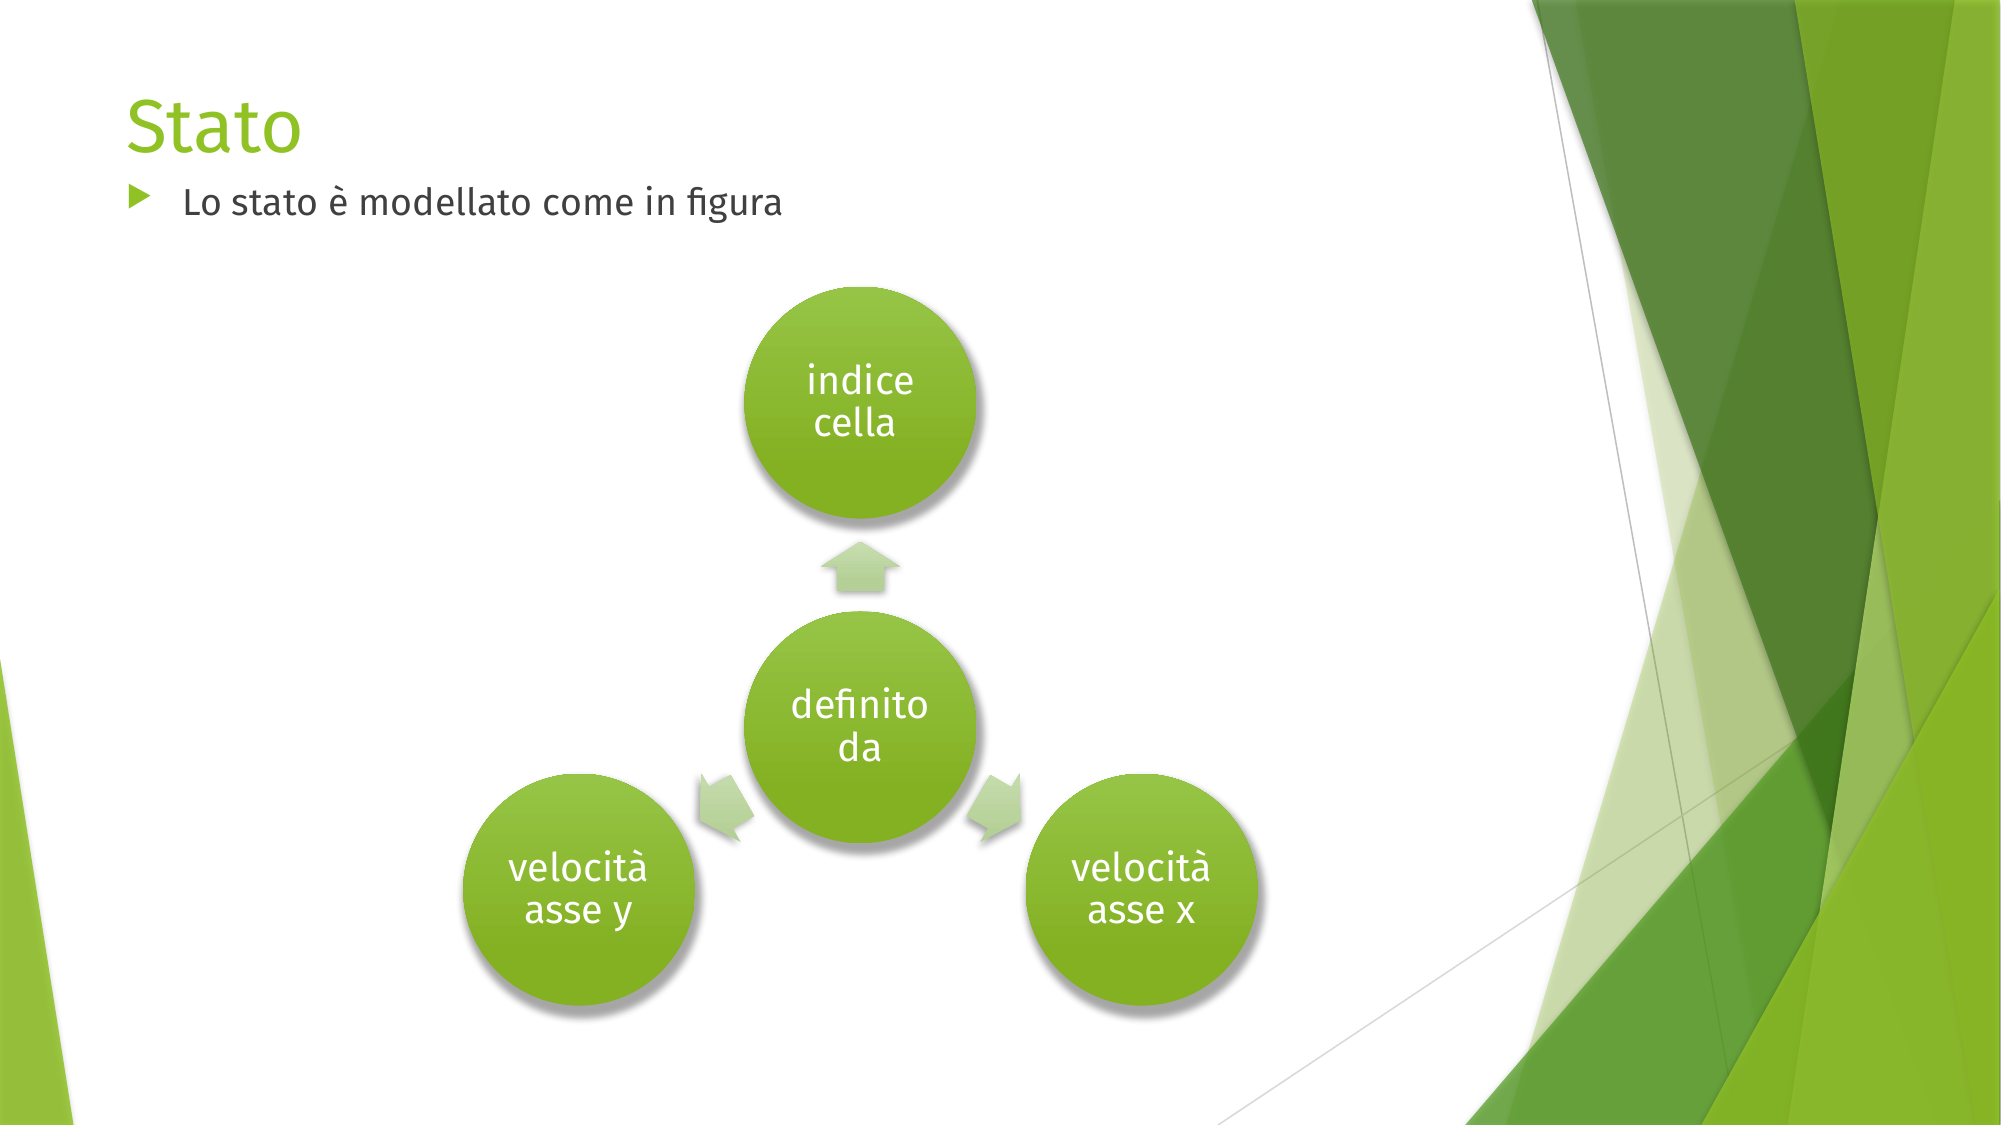

# Stato
Lo stato è modellato come in figura
definito da

indice cella

velocità asse x

velocità asse y